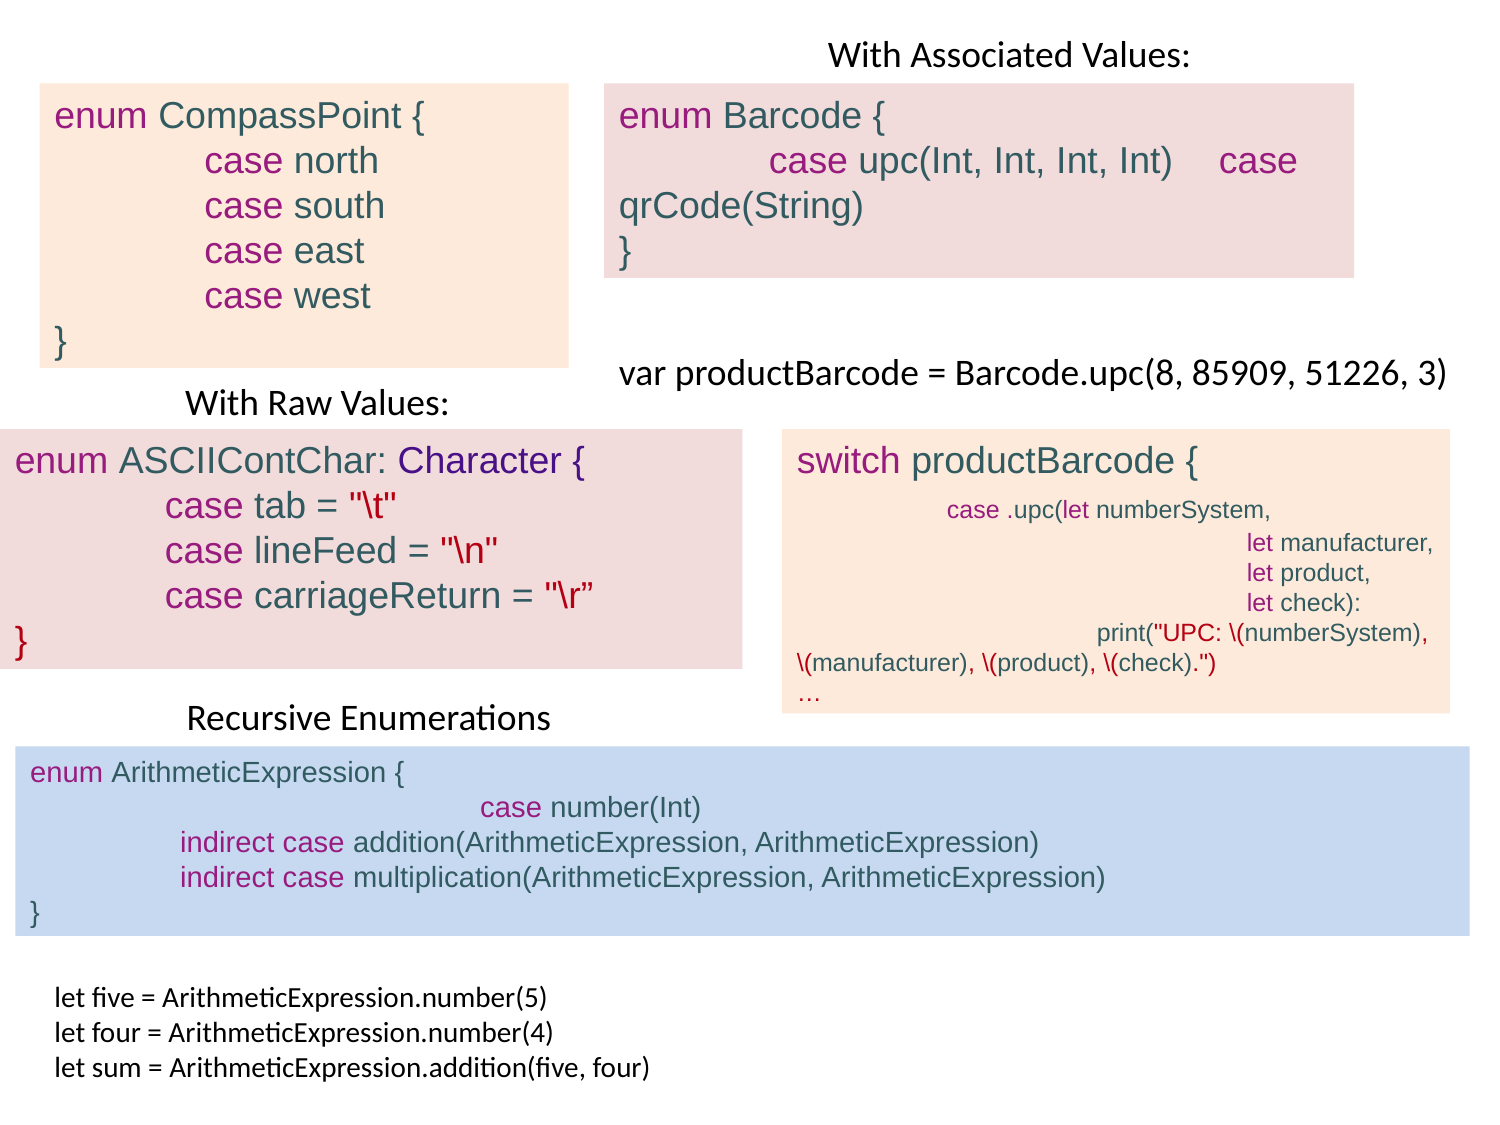

With Associated Values:
enum CompassPoint {
	case north
	case south
	case east
	case west
}
enum Barcode {
	case upc(Int, Int, Int, Int)    	case qrCode(String)
}
var productBarcode = Barcode.upc(8, 85909, 51226, 3)
With Raw Values:
enum ASCIIContChar: Character {
	case tab = "\t"
	case lineFeed = "\n"
	case carriageReturn = "\r”
}
switch productBarcode {
	case .upc(let numberSystem,
			let manufacturer,
			let product,
			let check):
		print("UPC: \(numberSystem), \(manufacturer), \(product), \(check).")
…
Recursive Enumerations
enum ArithmeticExpression {
			case number(Int)
	indirect case addition(ArithmeticExpression, ArithmeticExpression)
	indirect case multiplication(ArithmeticExpression, ArithmeticExpression)
}
let five = ArithmeticExpression.number(5)
let four = ArithmeticExpression.number(4)
let sum = ArithmeticExpression.addition(five, four)